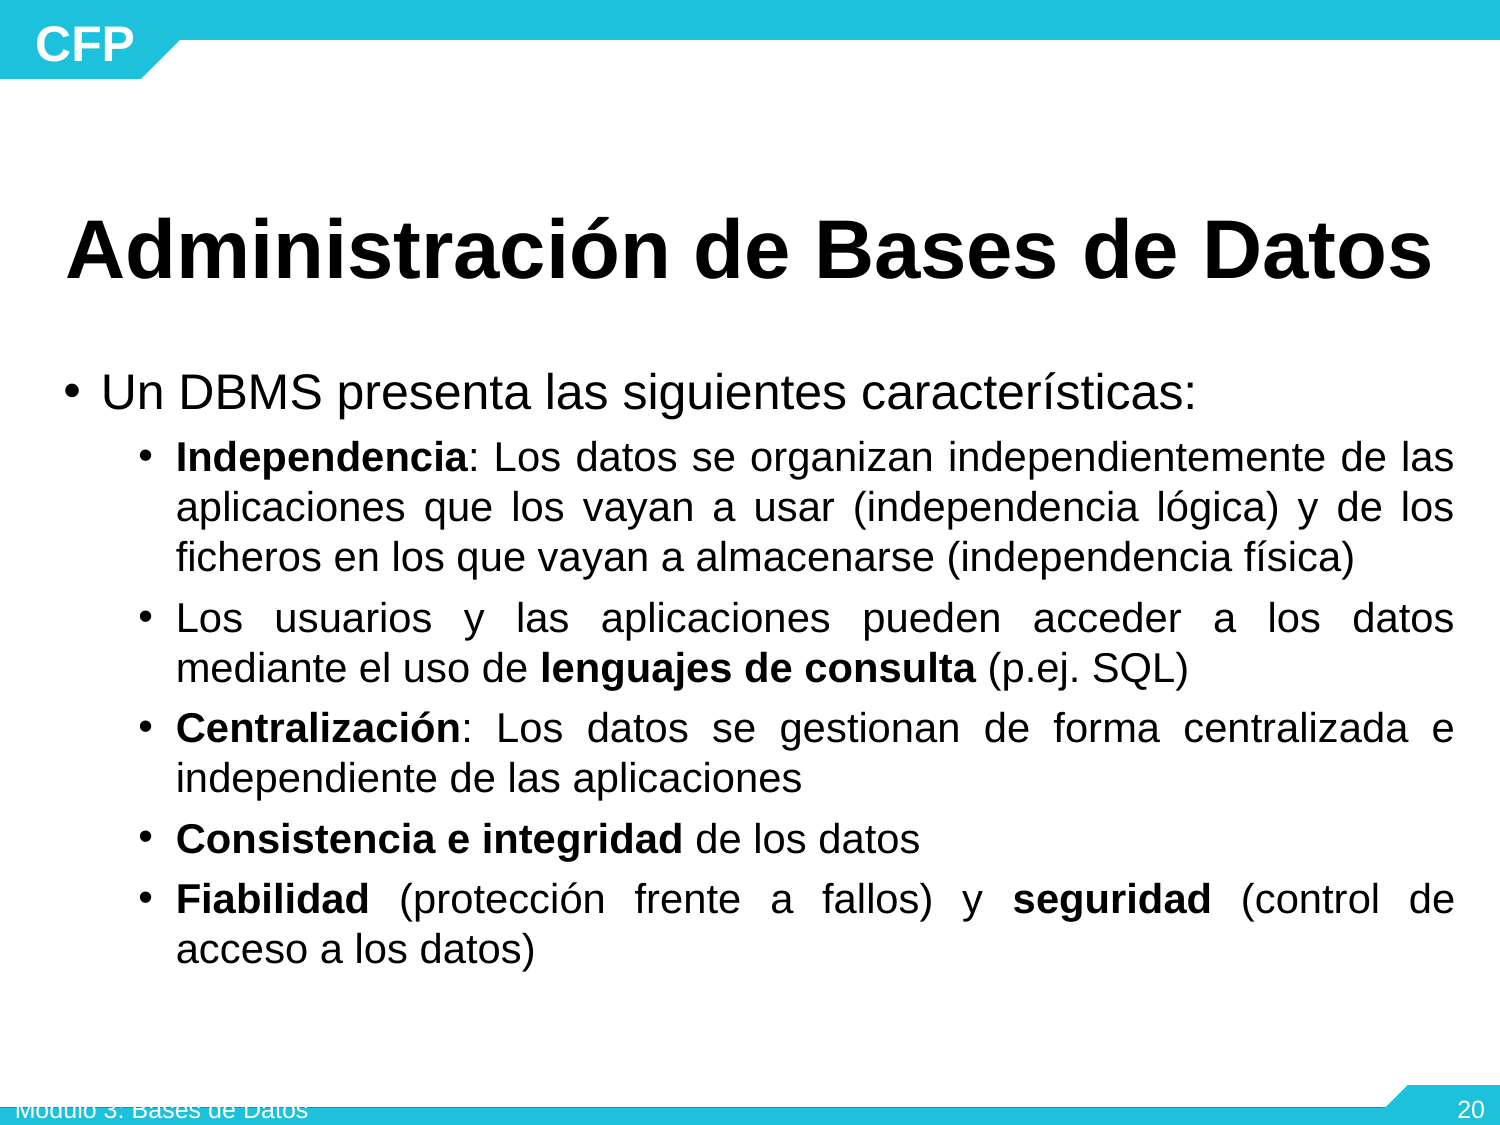

Administración de Bases de Datos
Un DBMS presenta las siguientes características:
Independencia: Los datos se organizan independientemente de las aplicaciones que los vayan a usar (independencia lógica) y de los ficheros en los que vayan a almacenarse (independencia física)
Los usuarios y las aplicaciones pueden acceder a los datos mediante el uso de lenguajes de consulta (p.ej. SQL)
Centralización: Los datos se gestionan de forma centralizada e independiente de las aplicaciones
Consistencia e integridad de los datos
Fiabilidad (protección frente a fallos) y seguridad (control de acceso a los datos)
Módulo 3: Bases de Datos
20